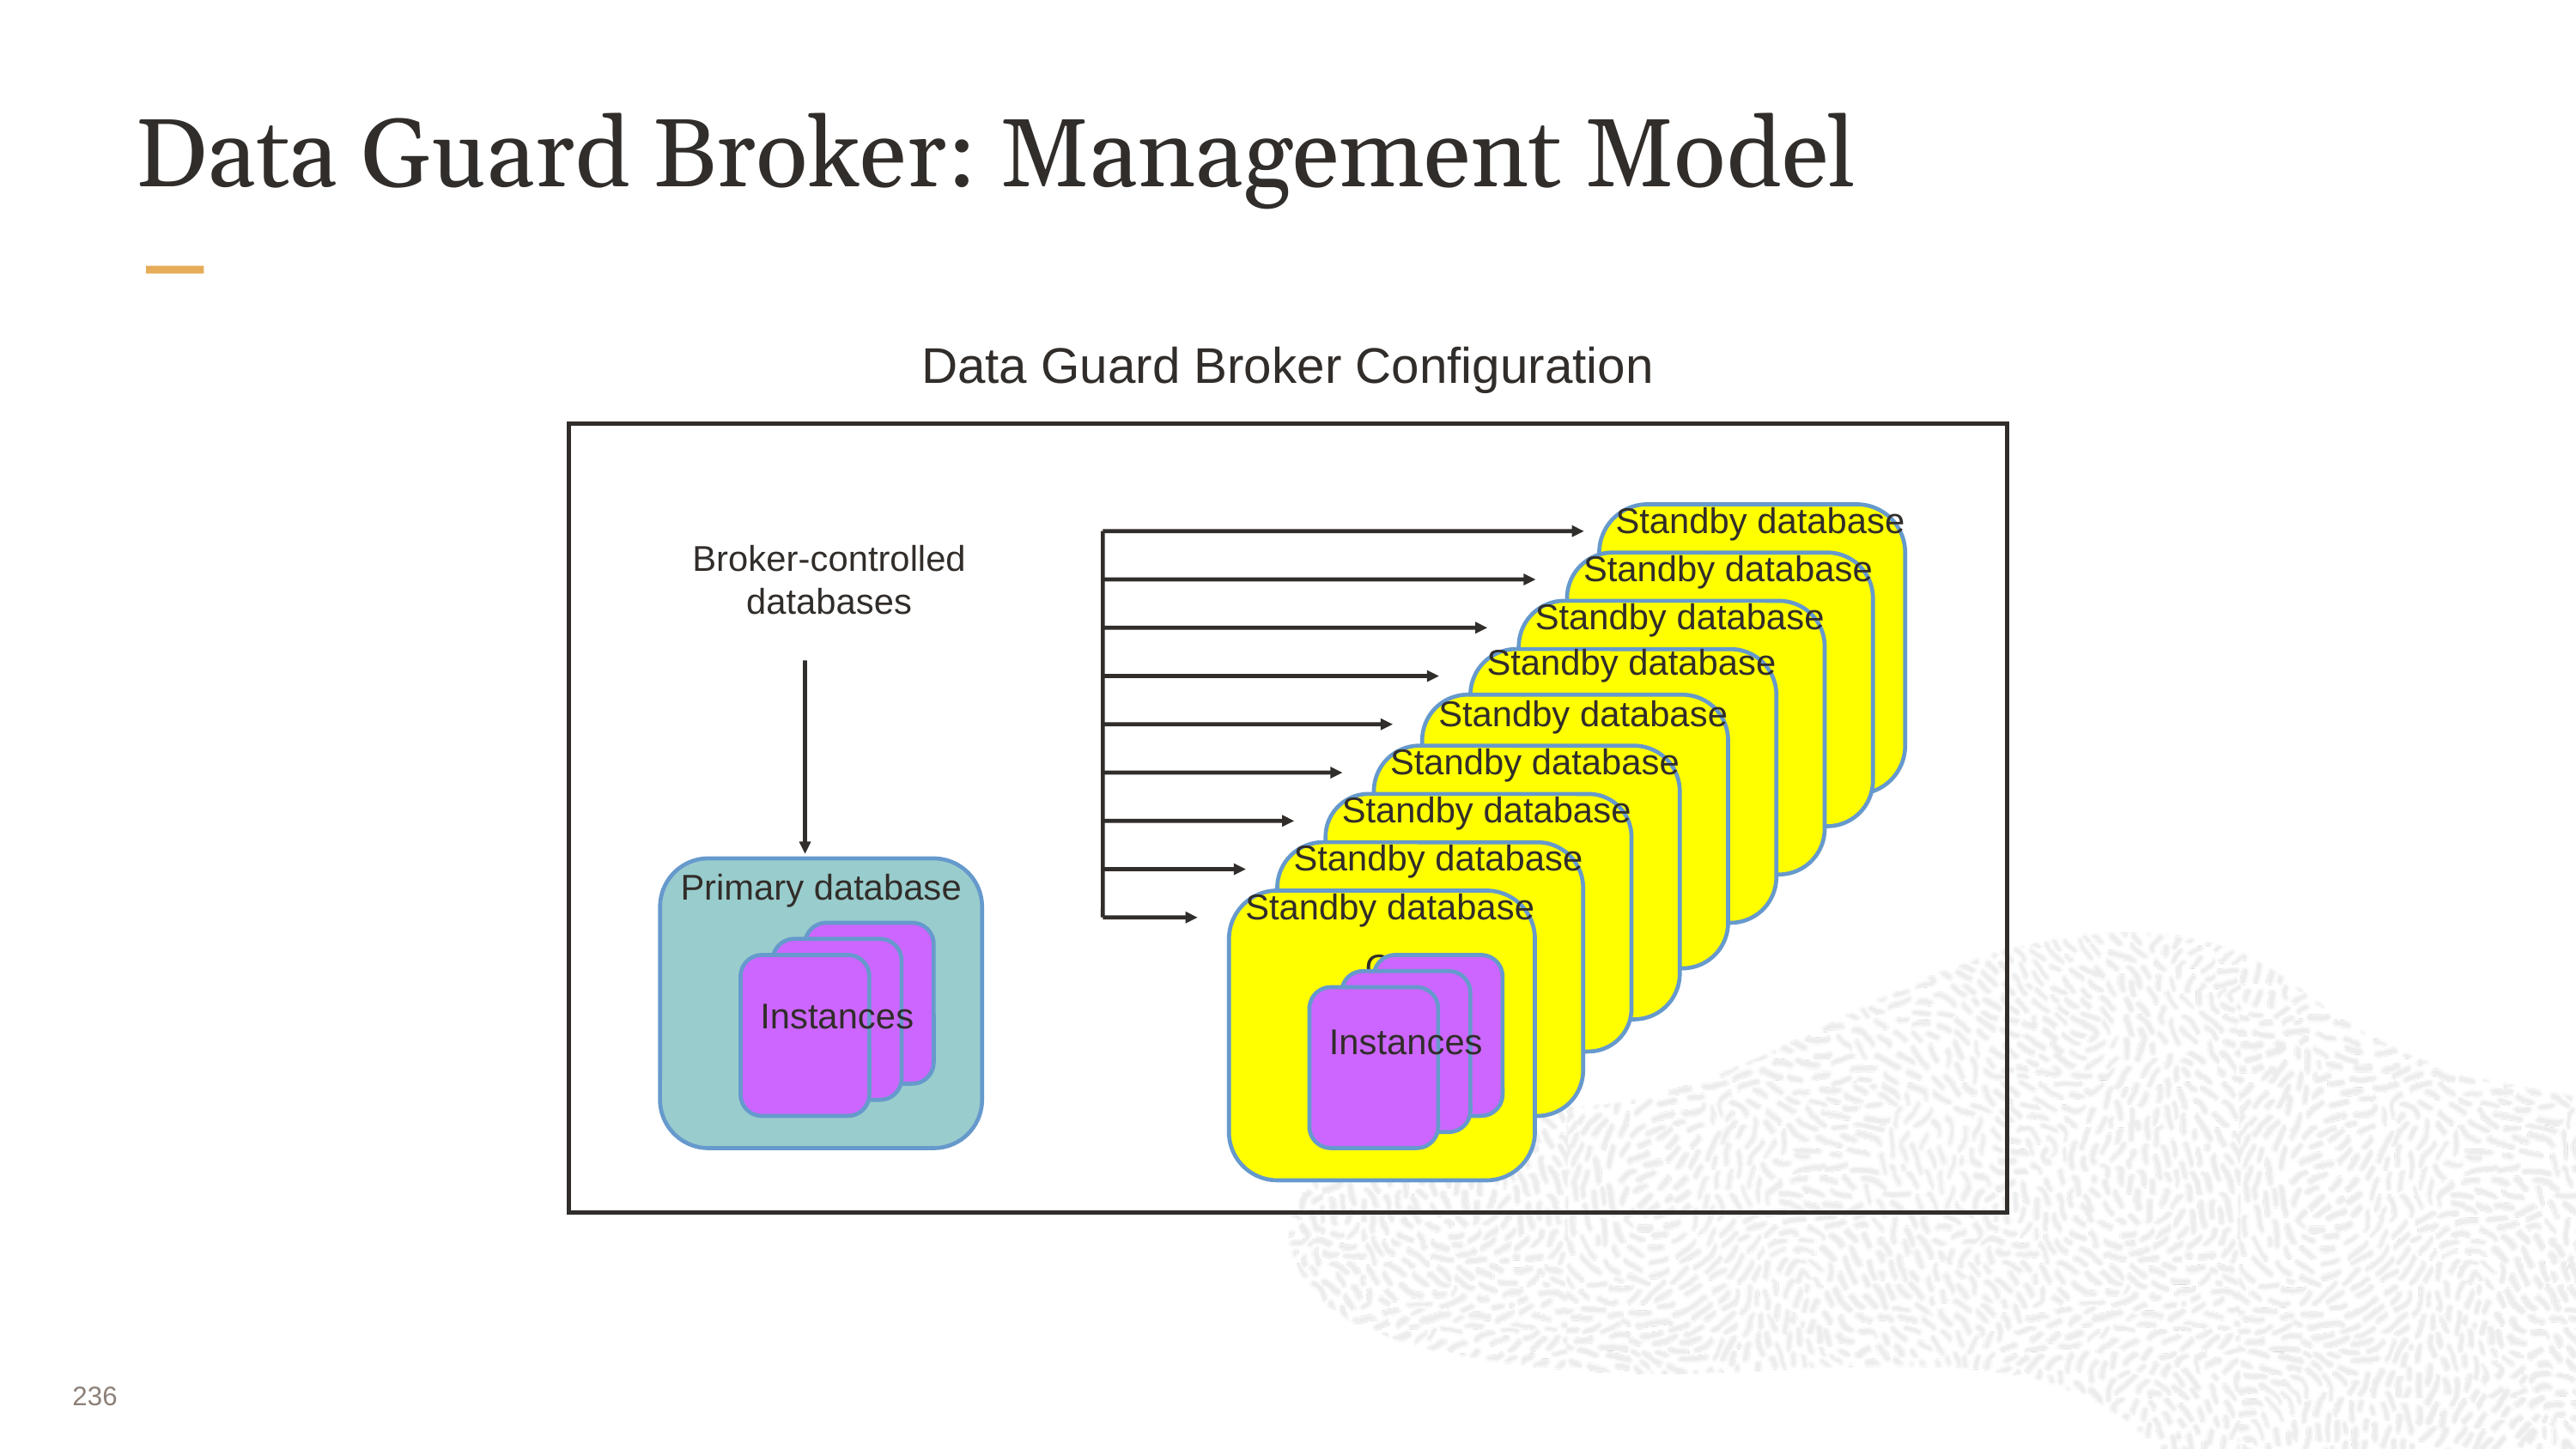

# Data Guard Broker: Management Model
Data Guard Broker Configuration

Standby database

Broker-controlled databases

Standby database

Standby database

Standby database

Standby database

Standby database

Standby database

Standby database

Primary database

Standby database
Or

Instances

Instances